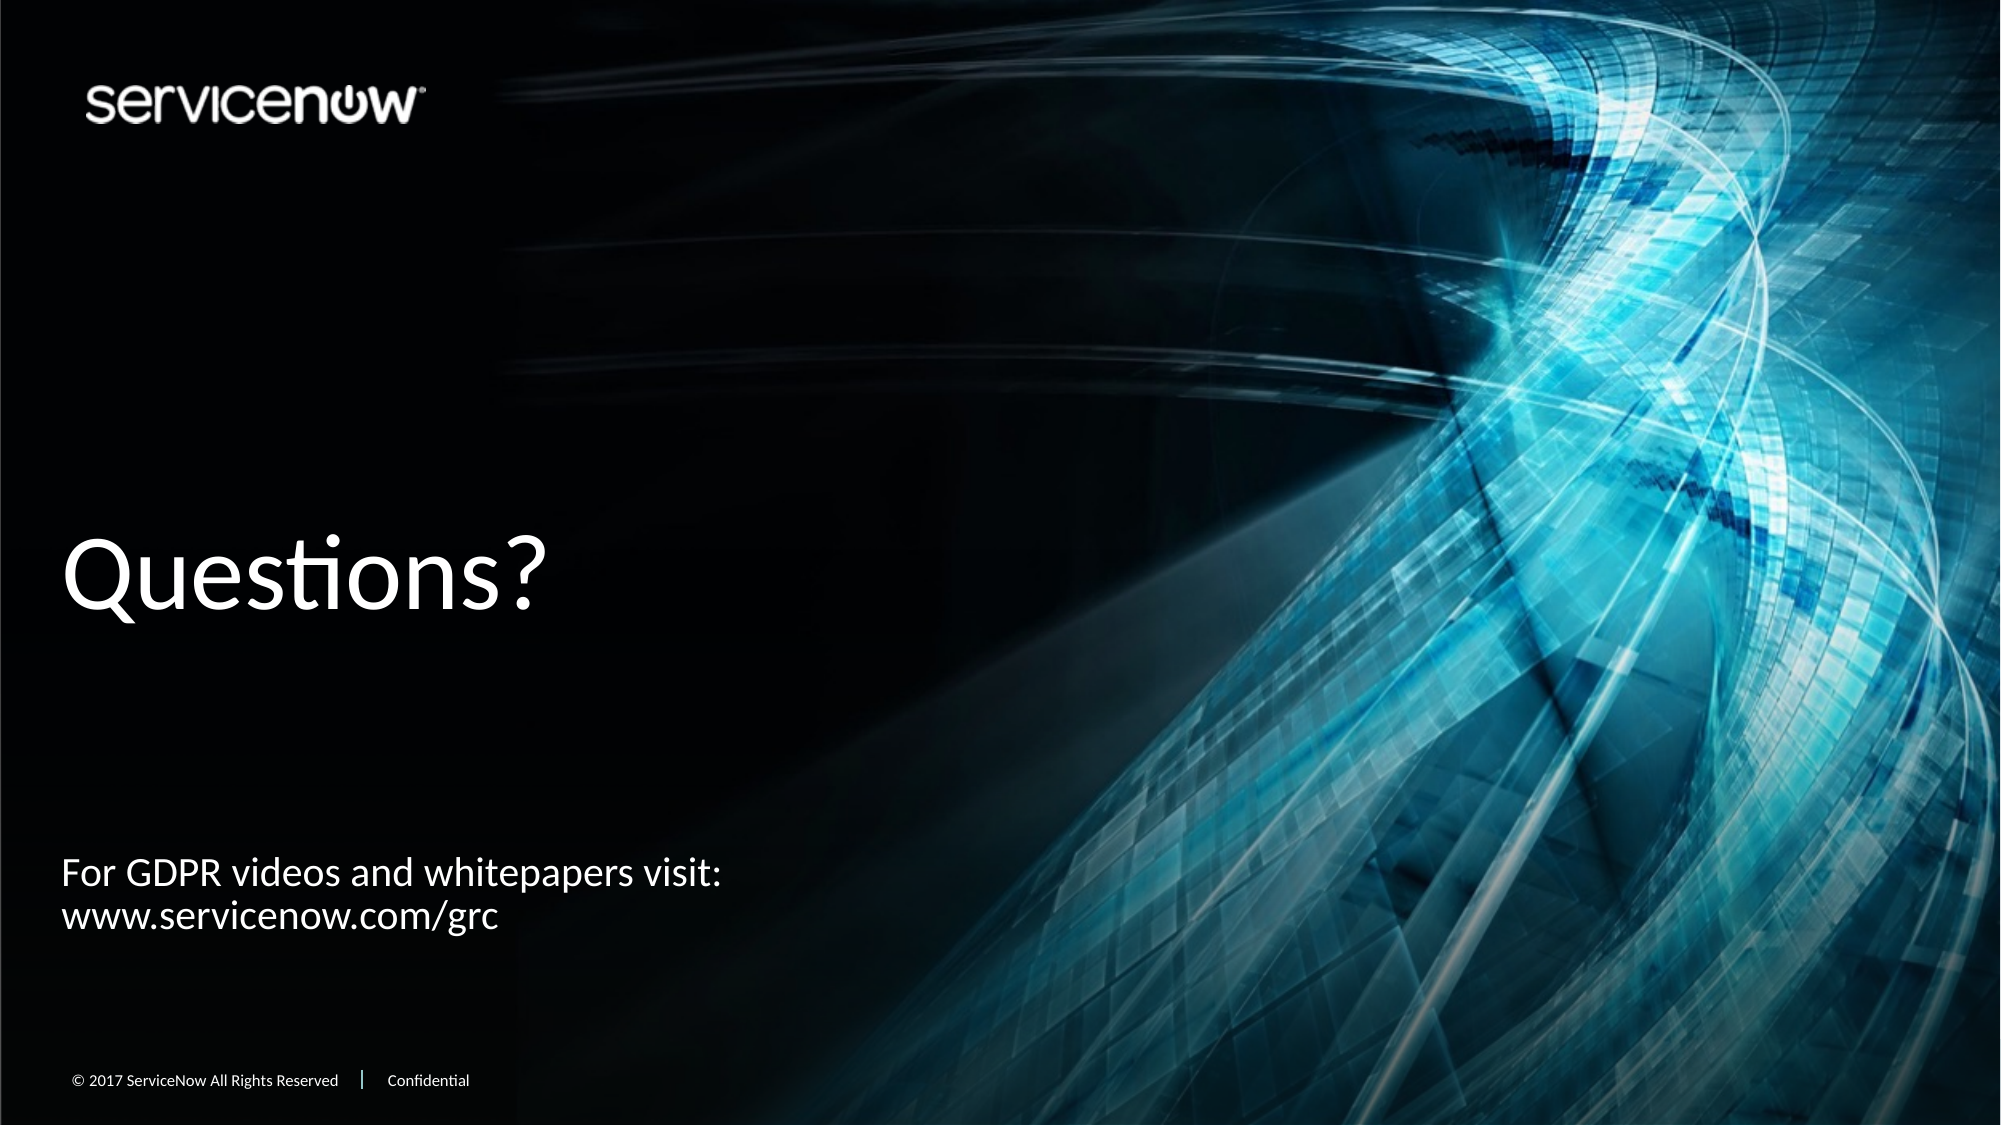

# Questions? For GDPR videos and whitepapers visit: www.servicenow.com/grc